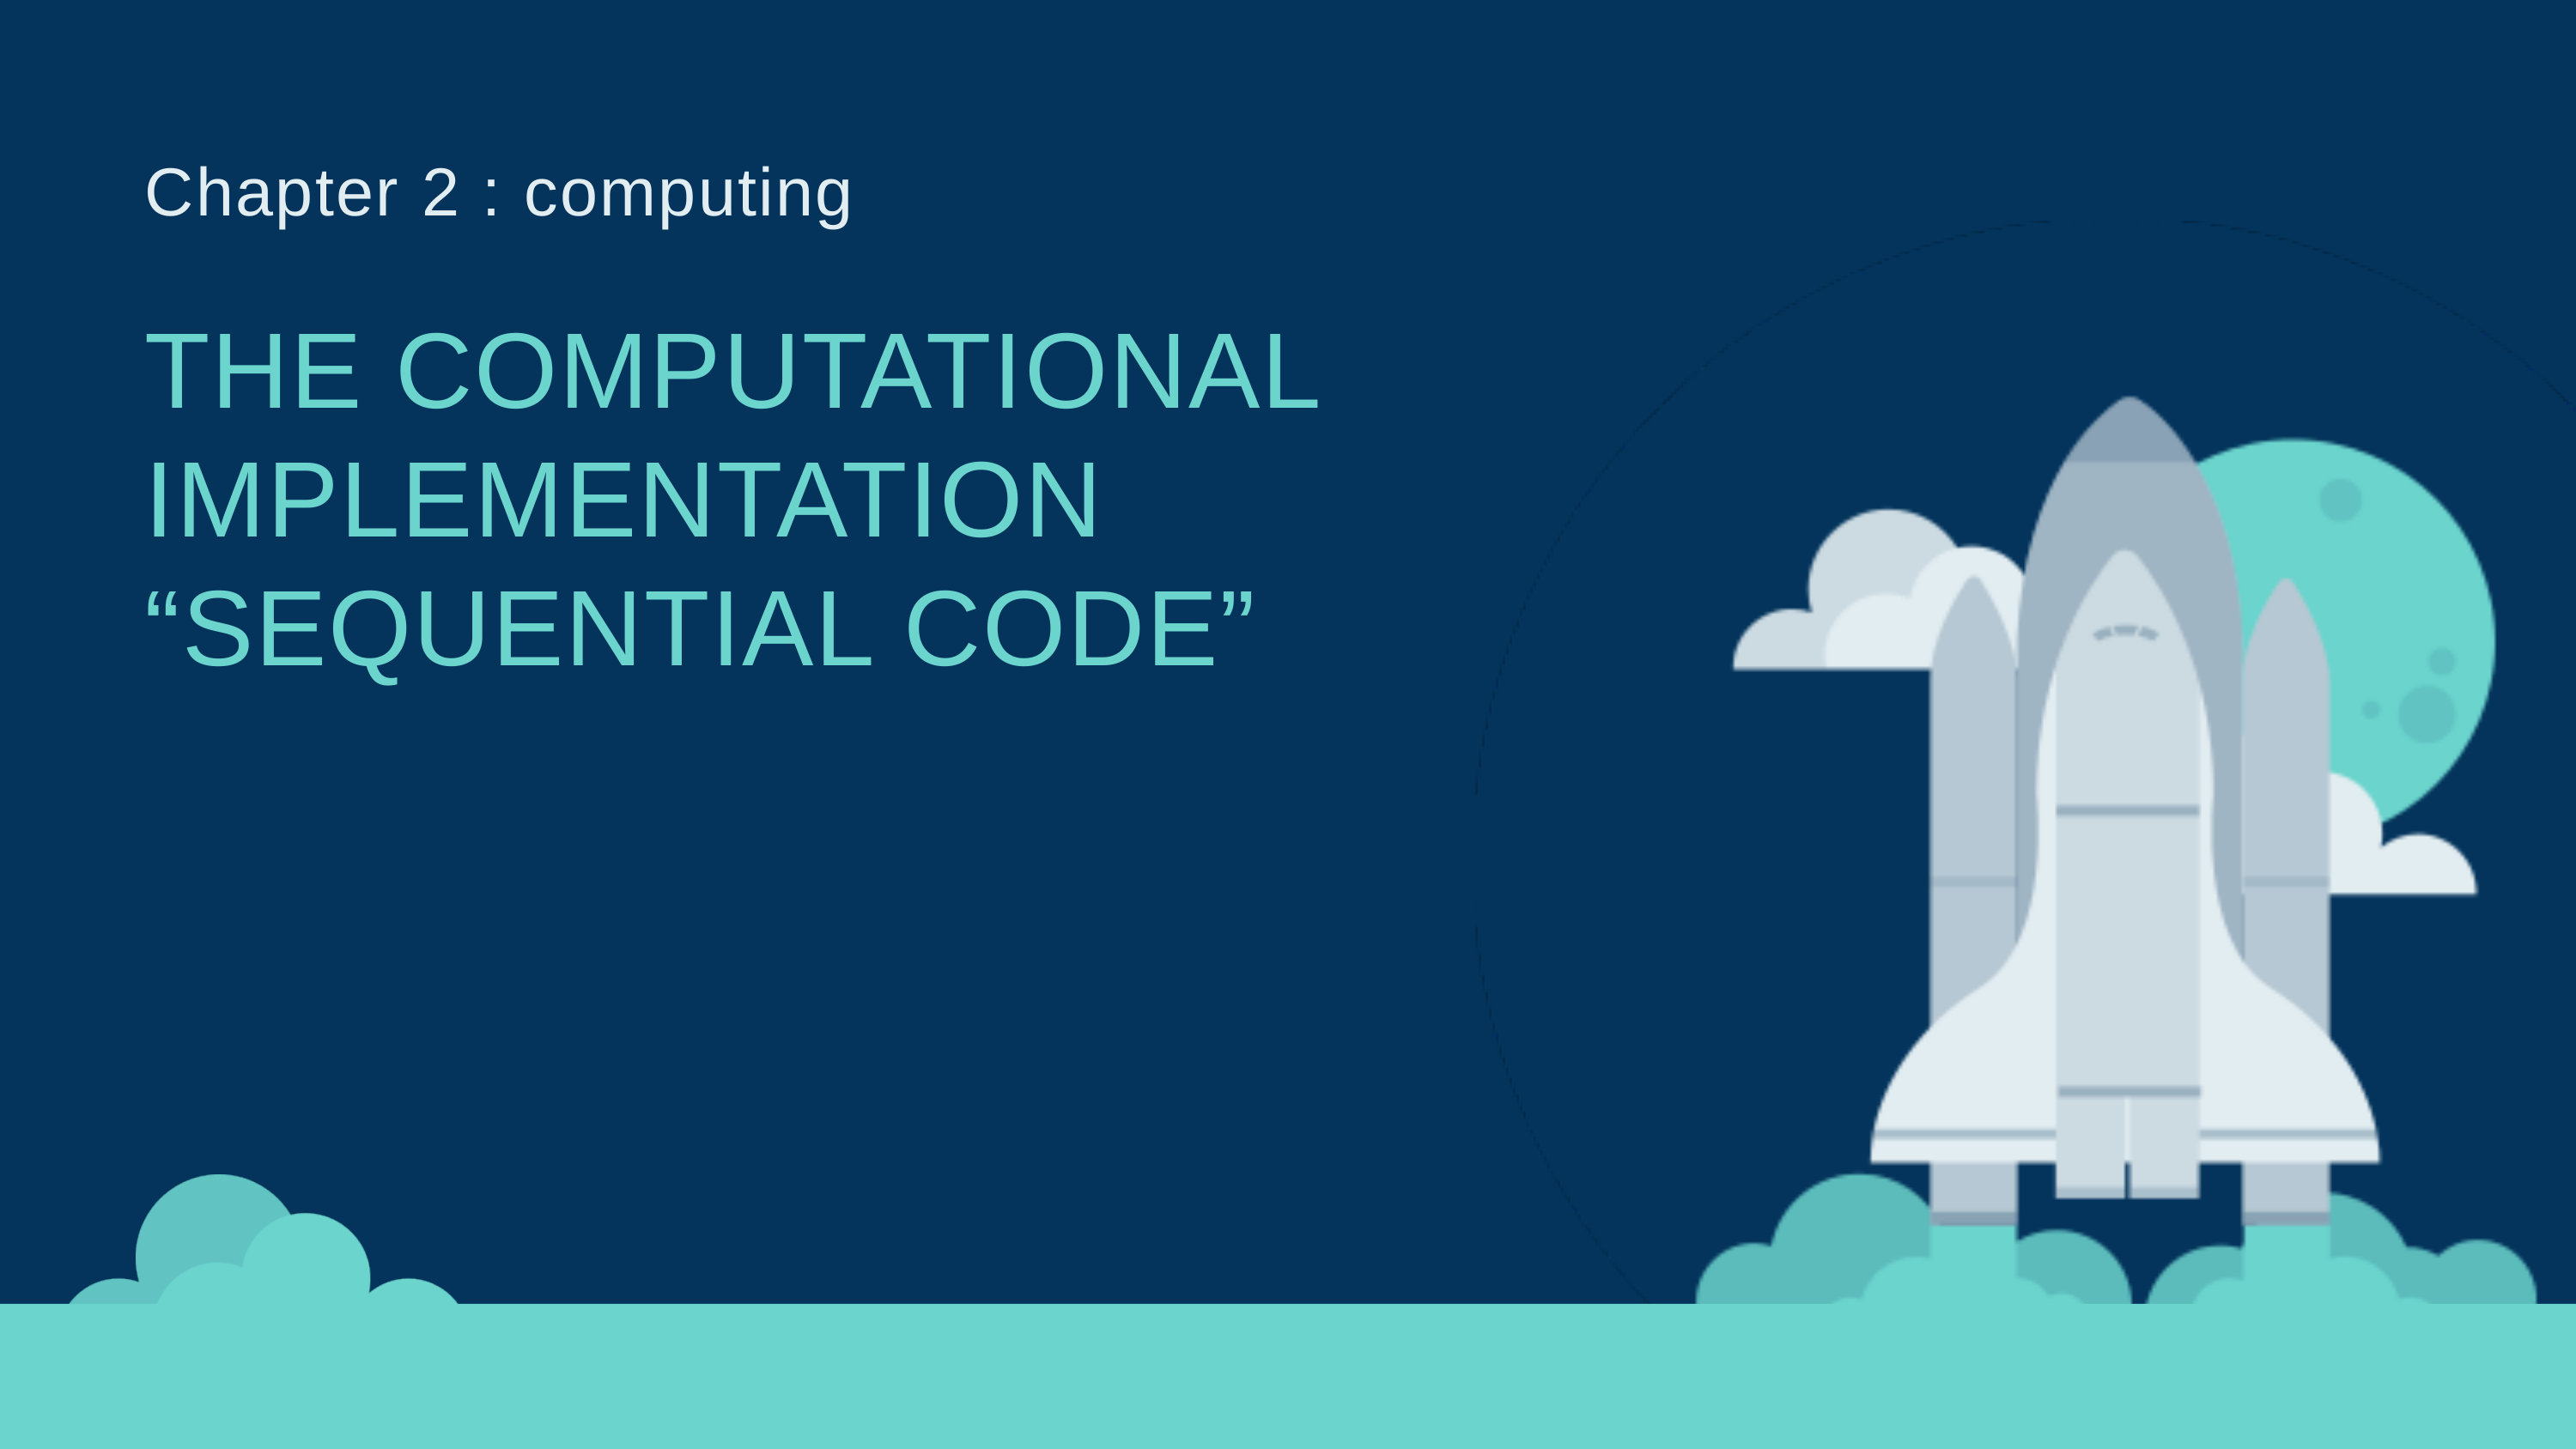

Chapter 2 : computing
THE COMPUTATIONAL IMPLEMENTATION “SEQUENTIAL CODE”